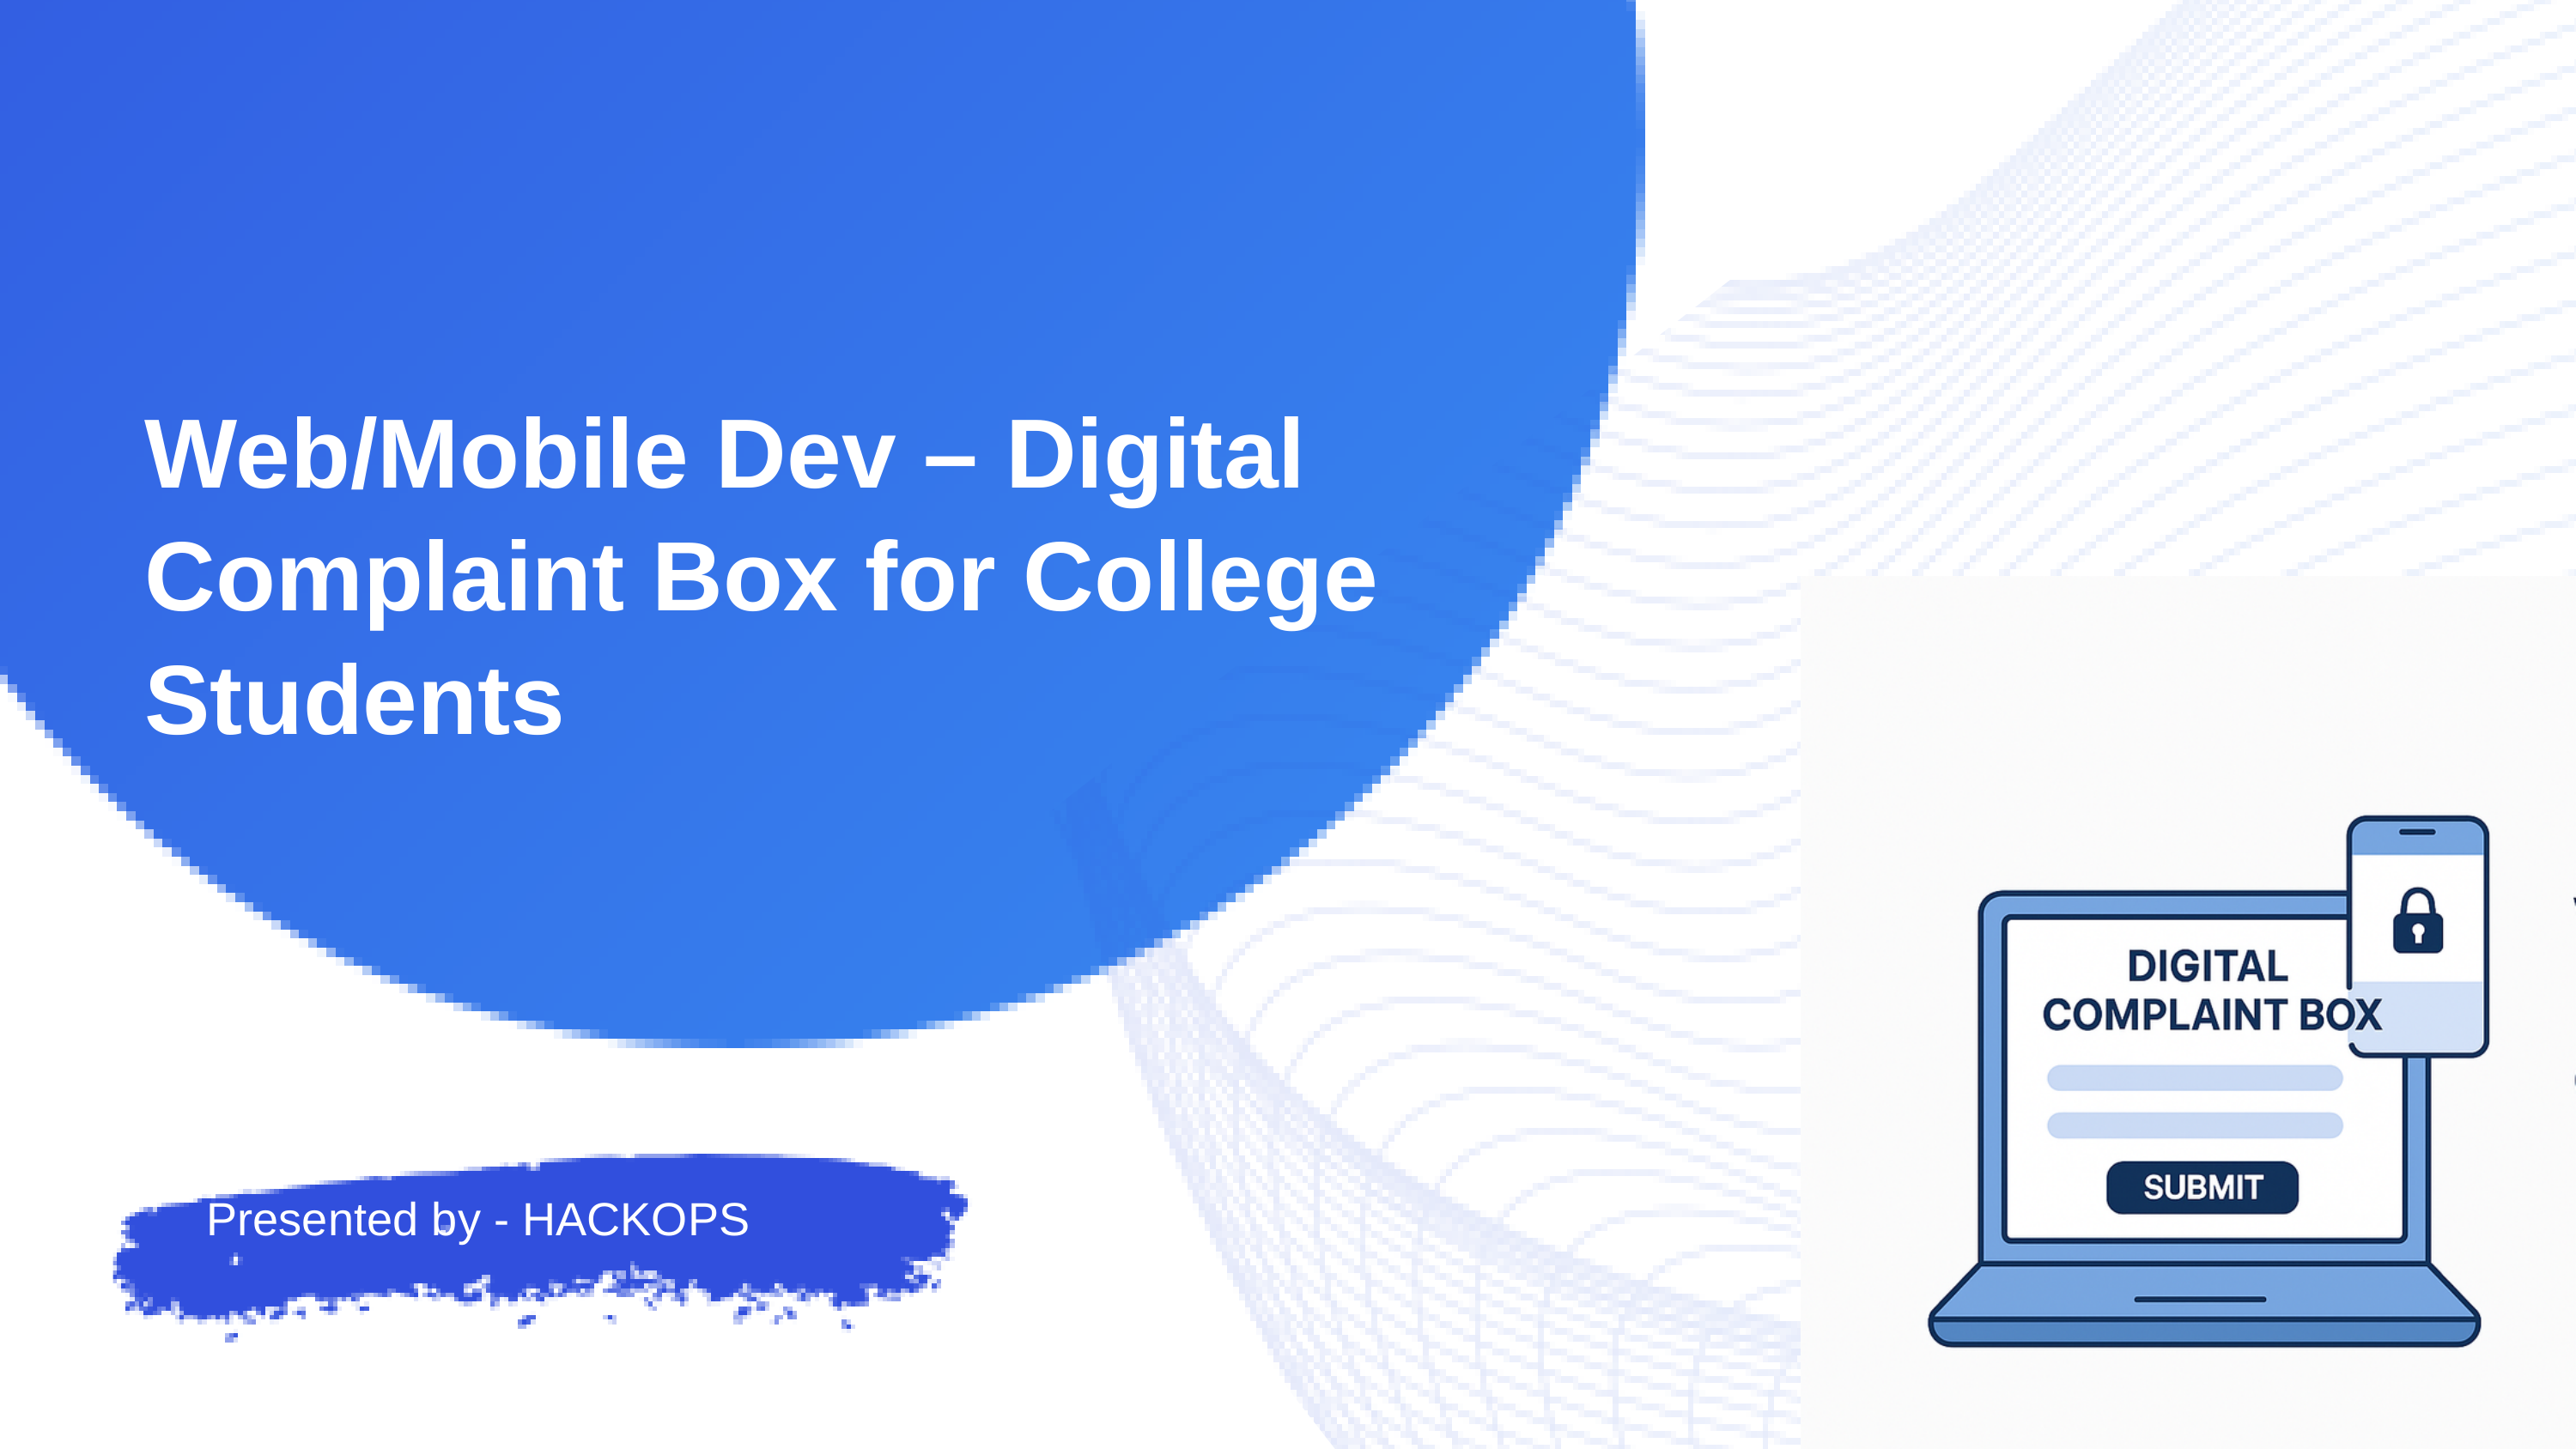

Web/Mobile Dev – Digital Complaint Box for College Students

Presented by - HACKOPS